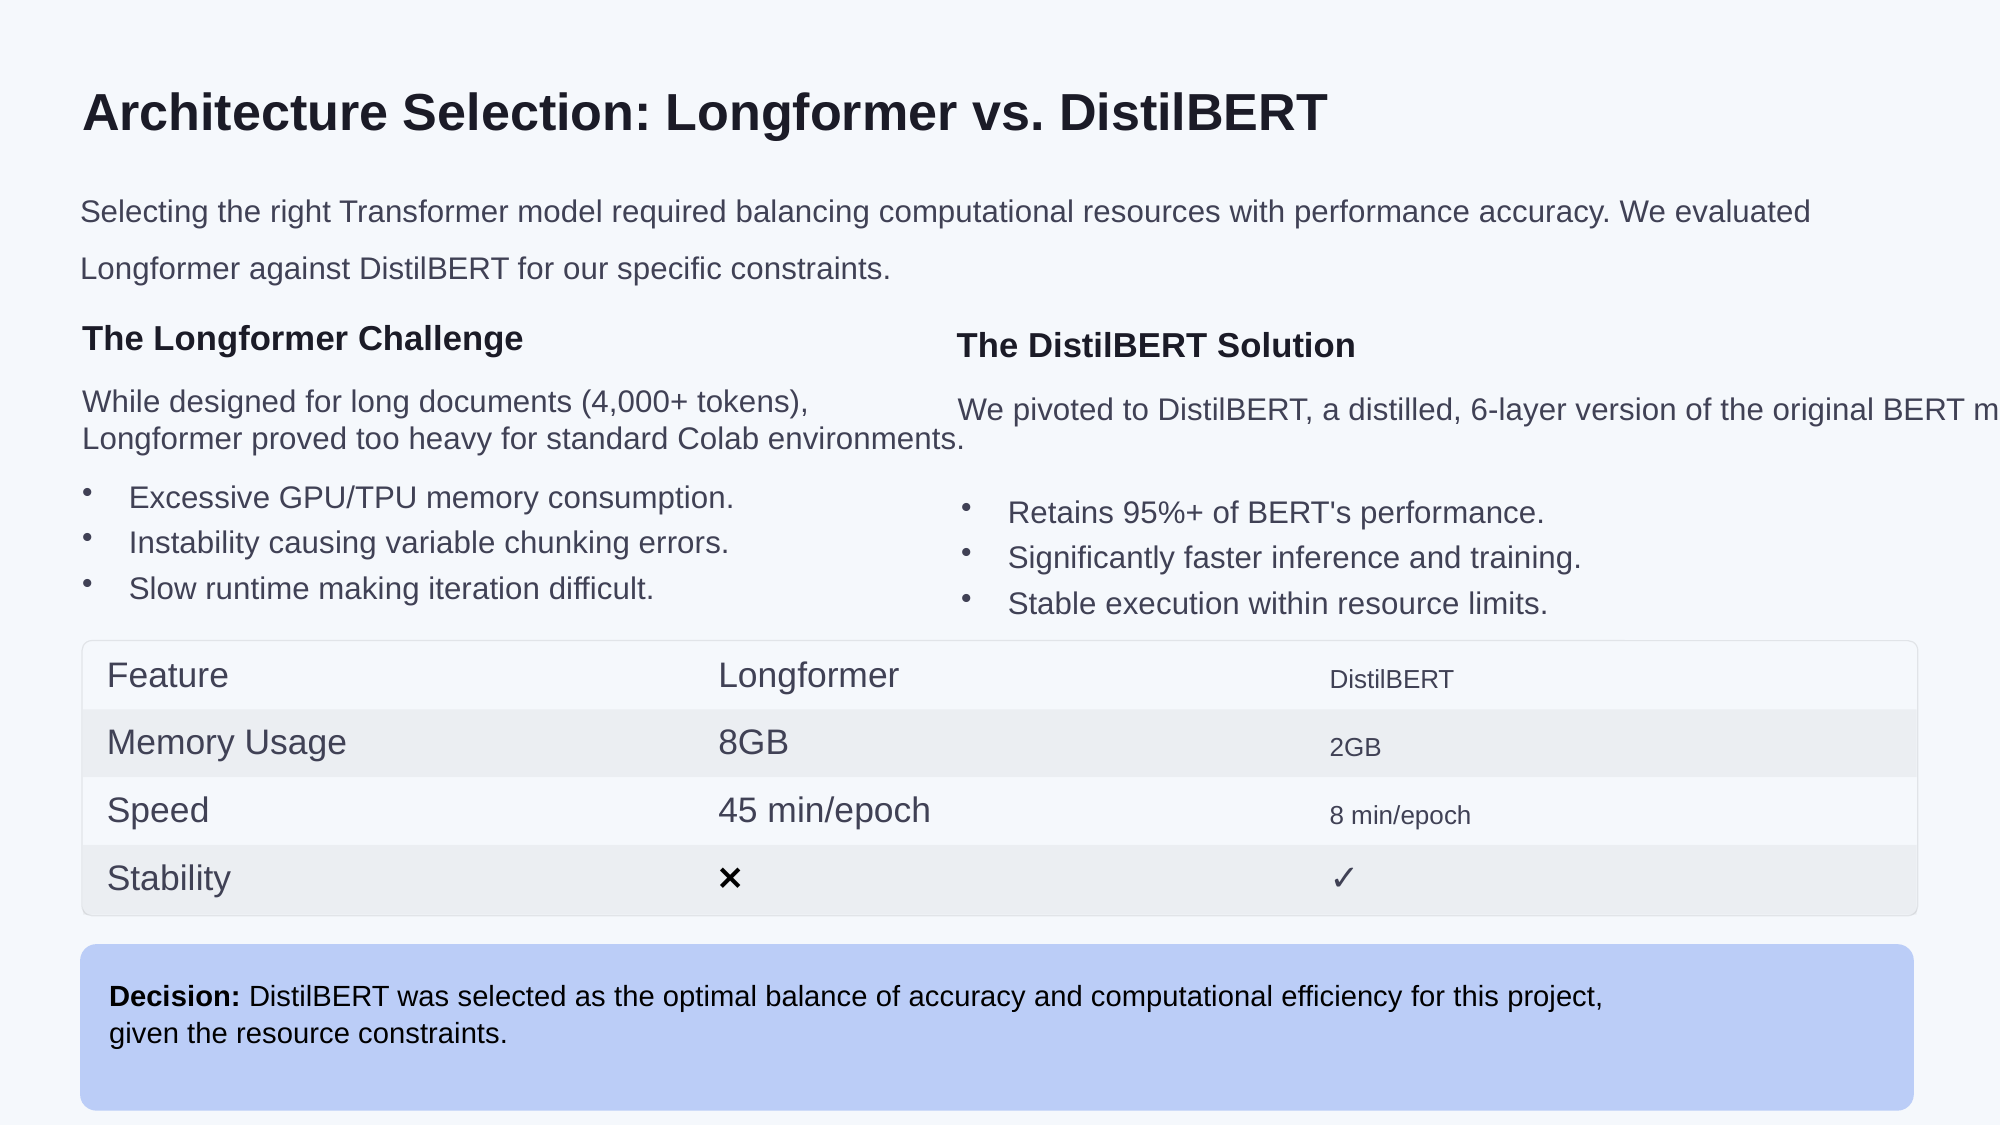

Architecture Selection: Longformer vs. DistilBERT
Selecting the right Transformer model required balancing computational resources with performance accuracy. We evaluated Longformer against DistilBERT for our specific constraints.
The Longformer Challenge
The DistilBERT Solution
While designed for long documents (4,000+ tokens), Longformer proved too heavy for standard Colab environments.
We pivoted to DistilBERT, a distilled, 6-layer version of the original BERT model.
Excessive GPU/TPU memory consumption.
Retains 95%+ of BERT's performance.
Instability causing variable chunking errors.
Significantly faster inference and training.
Slow runtime making iteration difficult.
Stable execution within resource limits.

Feature
Longformer
DistilBERT

Memory Usage
8GB
2GB

Speed
45 min/epoch
8 min/epoch

Stability
❌
✓

Decision: DistilBERT was selected as the optimal balance of accuracy and computational efficiency for this project,
given the resource constraints.